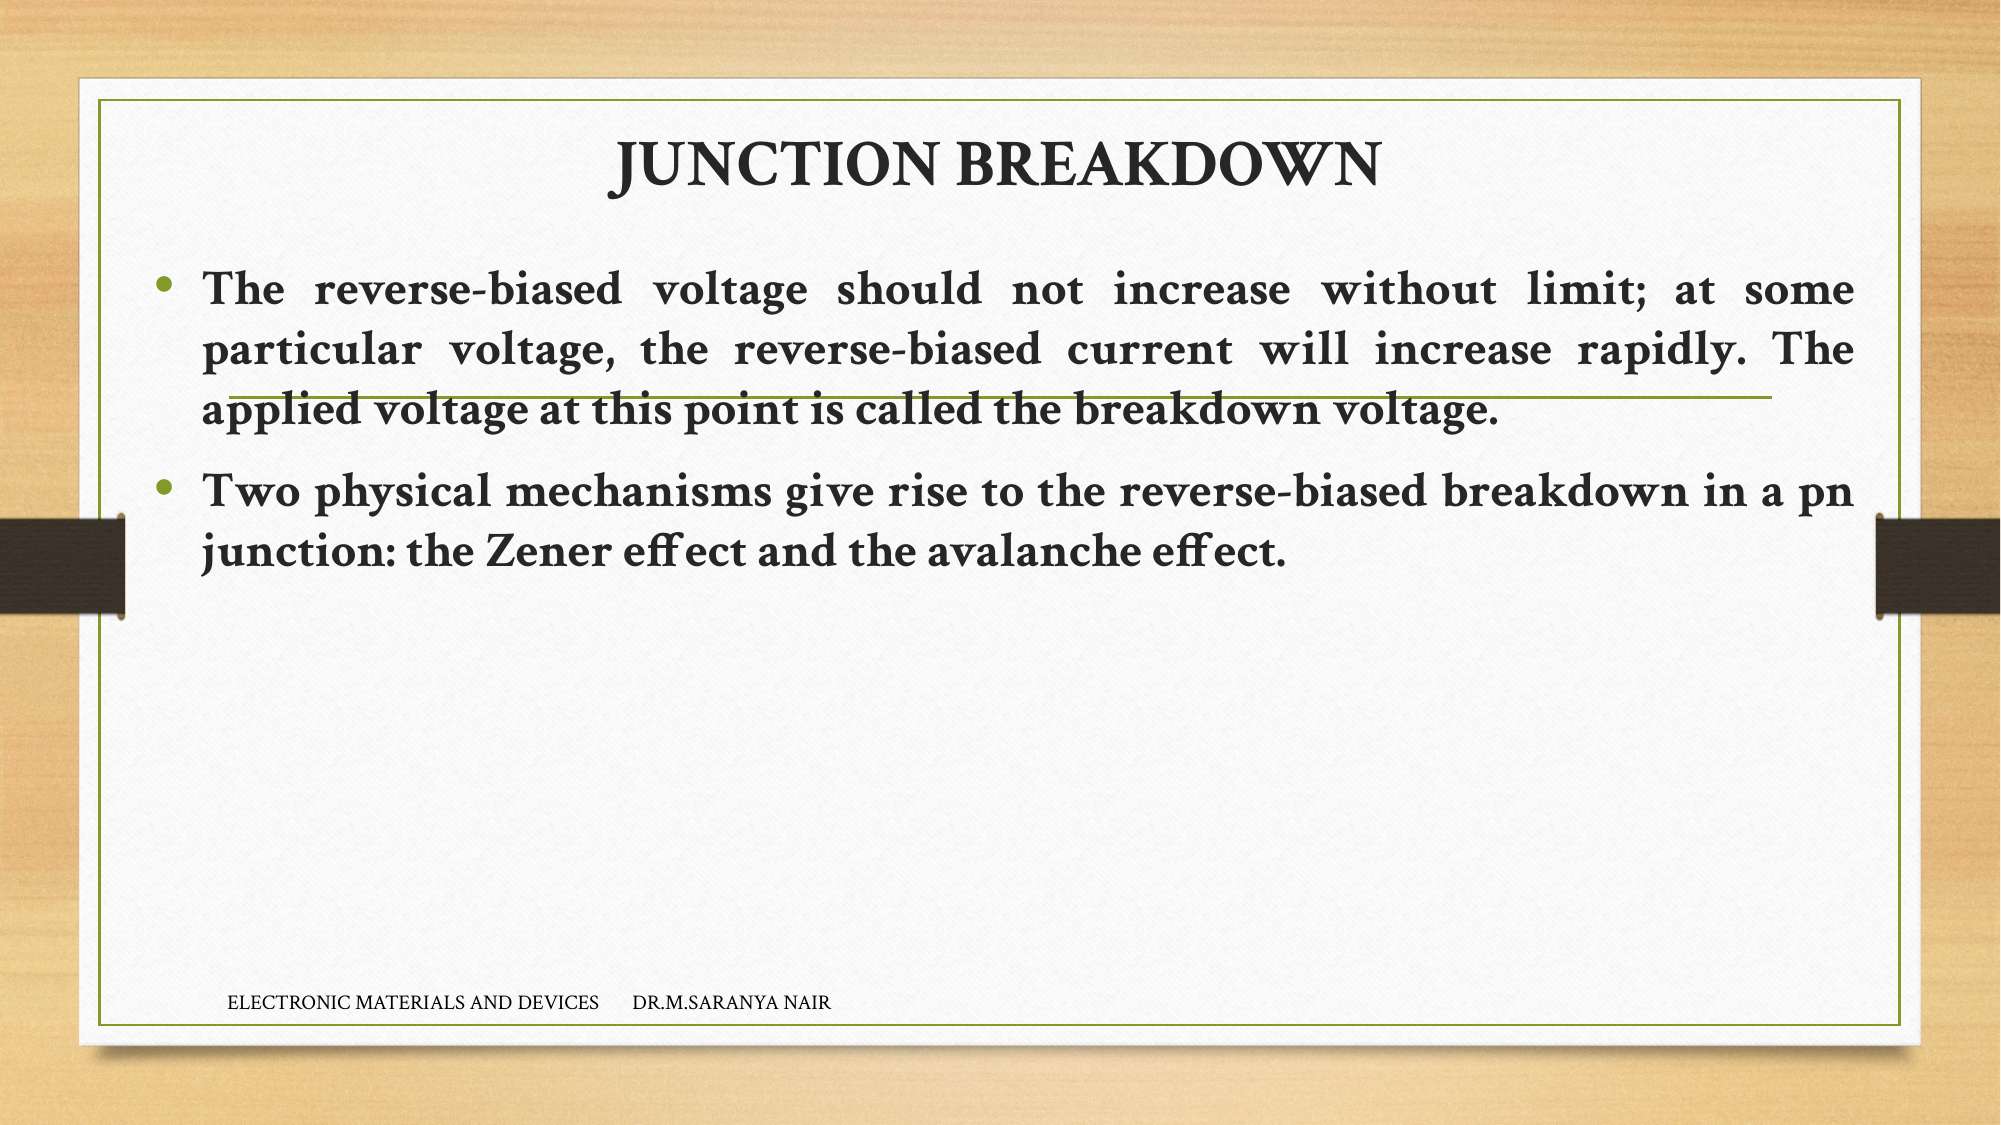

# JUNCTION BREAKDOWN
The reverse-biased voltage should not increase without limit; at some particular voltage, the reverse-biased current will increase rapidly. The applied voltage at this point is called the breakdown voltage.
Two physical mechanisms give rise to the reverse-biased breakdown in a pn junction: the Zener effect and the avalanche effect.
ELECTRONIC MATERIALS AND DEVICES       DR.M.SARANYA NAIR